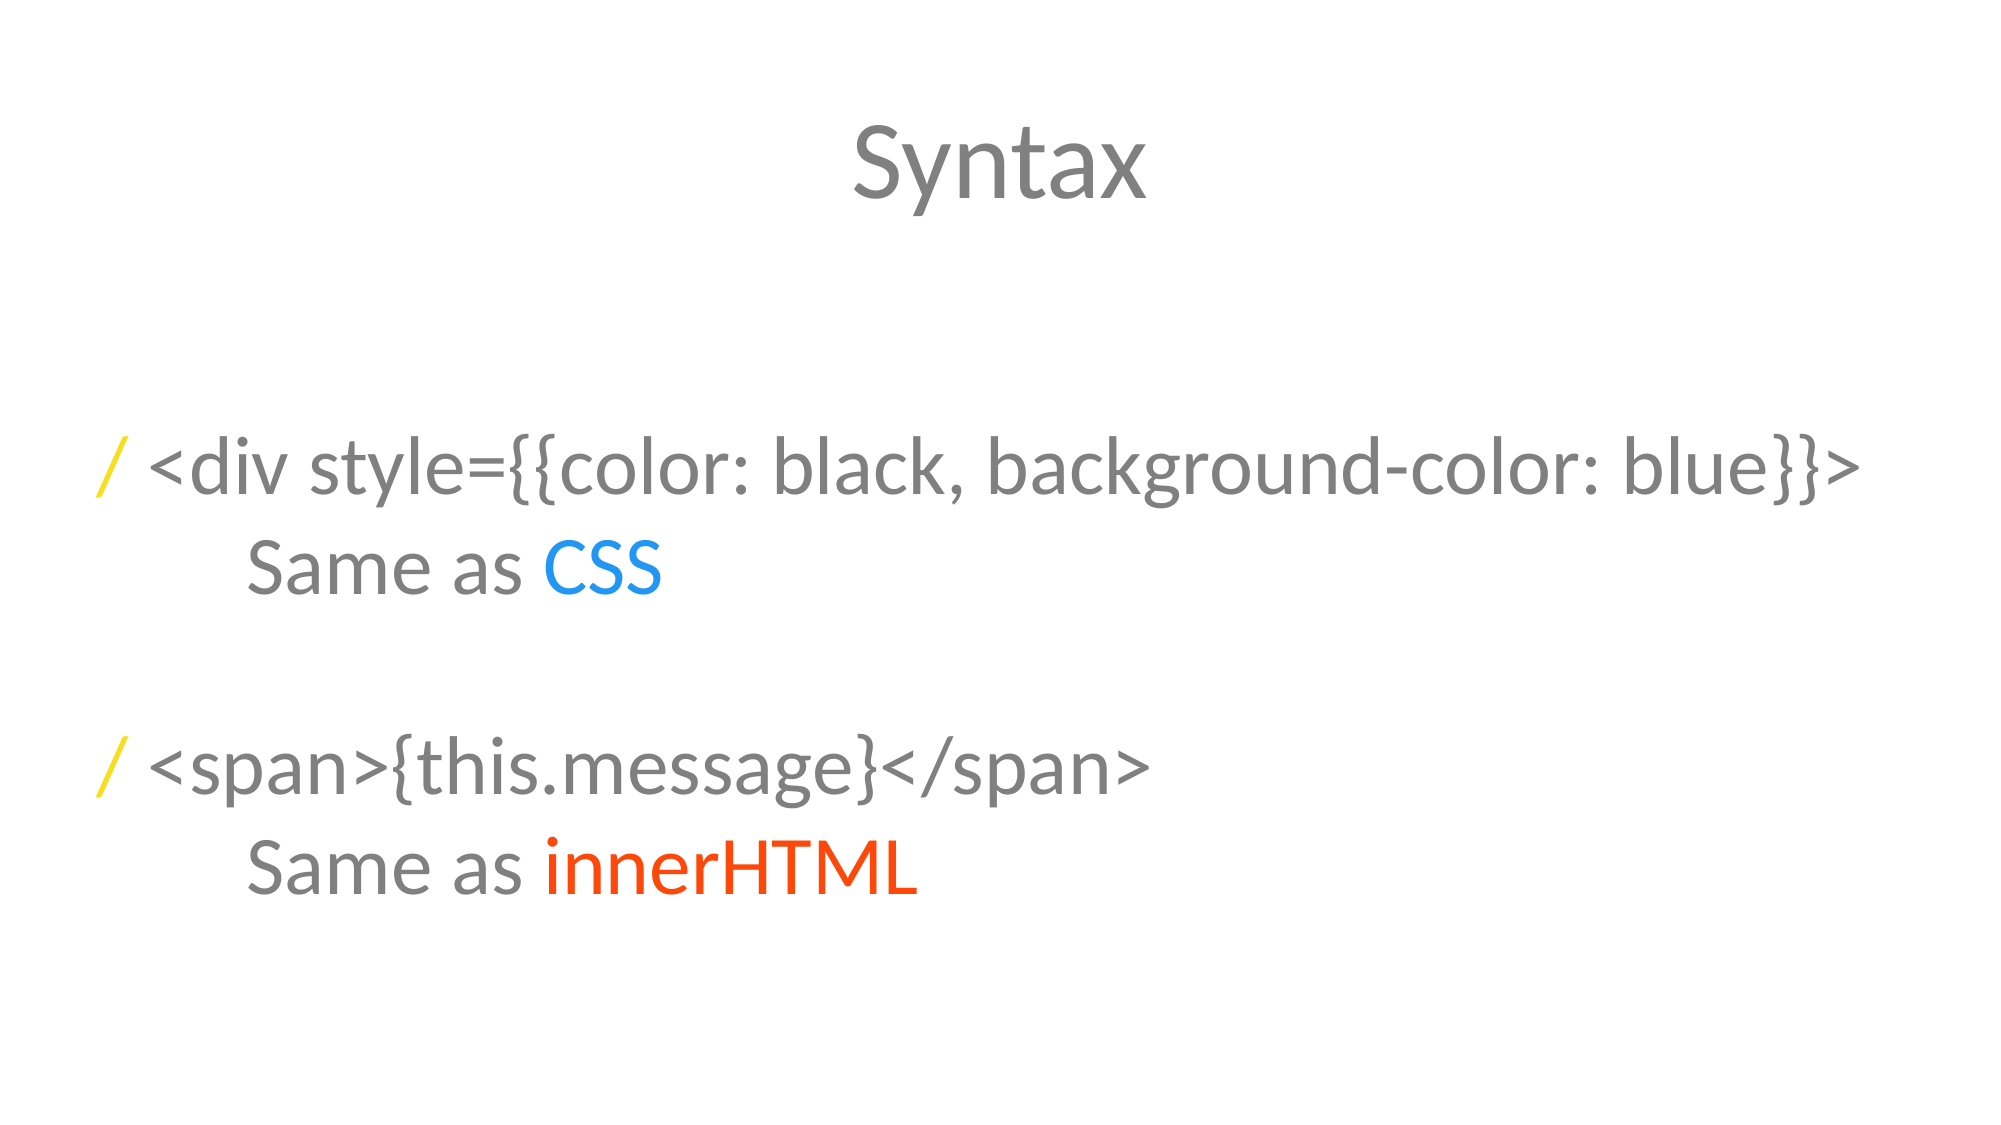

Syntax
/ <div style={{color: black, background-color: blue}}>
	Same as CSS

/ <span>{this.message}</span>
	Same as innerHTML